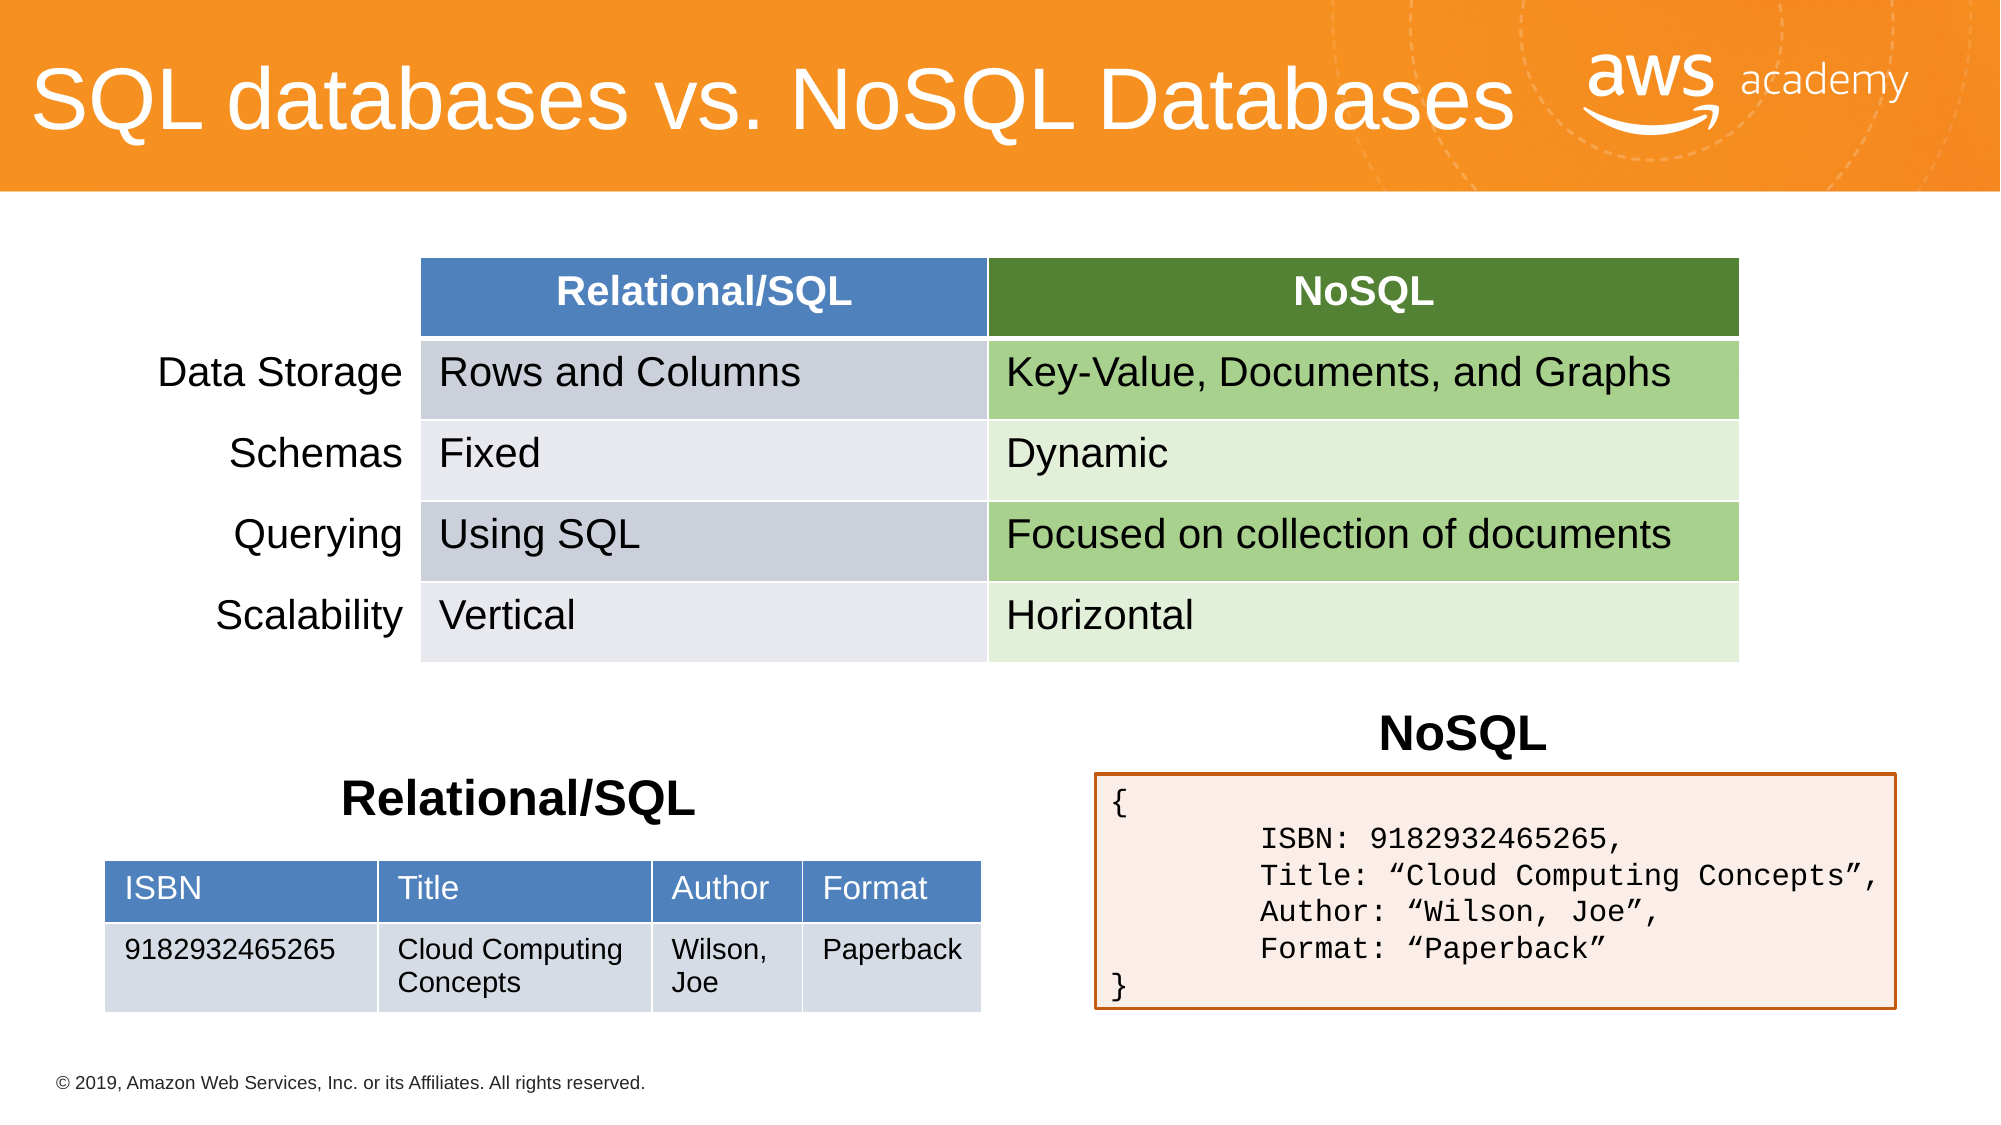

# SQL databases vs. NoSQL Databases
|  | Relational/SQL | NoSQL |
| --- | --- | --- |
| Data Storage | Rows and Columns | Key-Value, Documents, and Graphs |
| Schemas | Fixed | Dynamic |
| Querying | Using SQL | Focused on collection of documents |
| Scalability | Vertical | Horizontal |
NoSQL
Relational/SQL
{
	ISBN: 9182932465265,
	Title: “Cloud Computing Concepts”,
	Author: “Wilson, Joe”,
	Format: “Paperback”
}
| ISBN | Title | Author | Format |
| --- | --- | --- | --- |
| 9182932465265 | Cloud Computing Concepts | Wilson, Joe | Paperback |